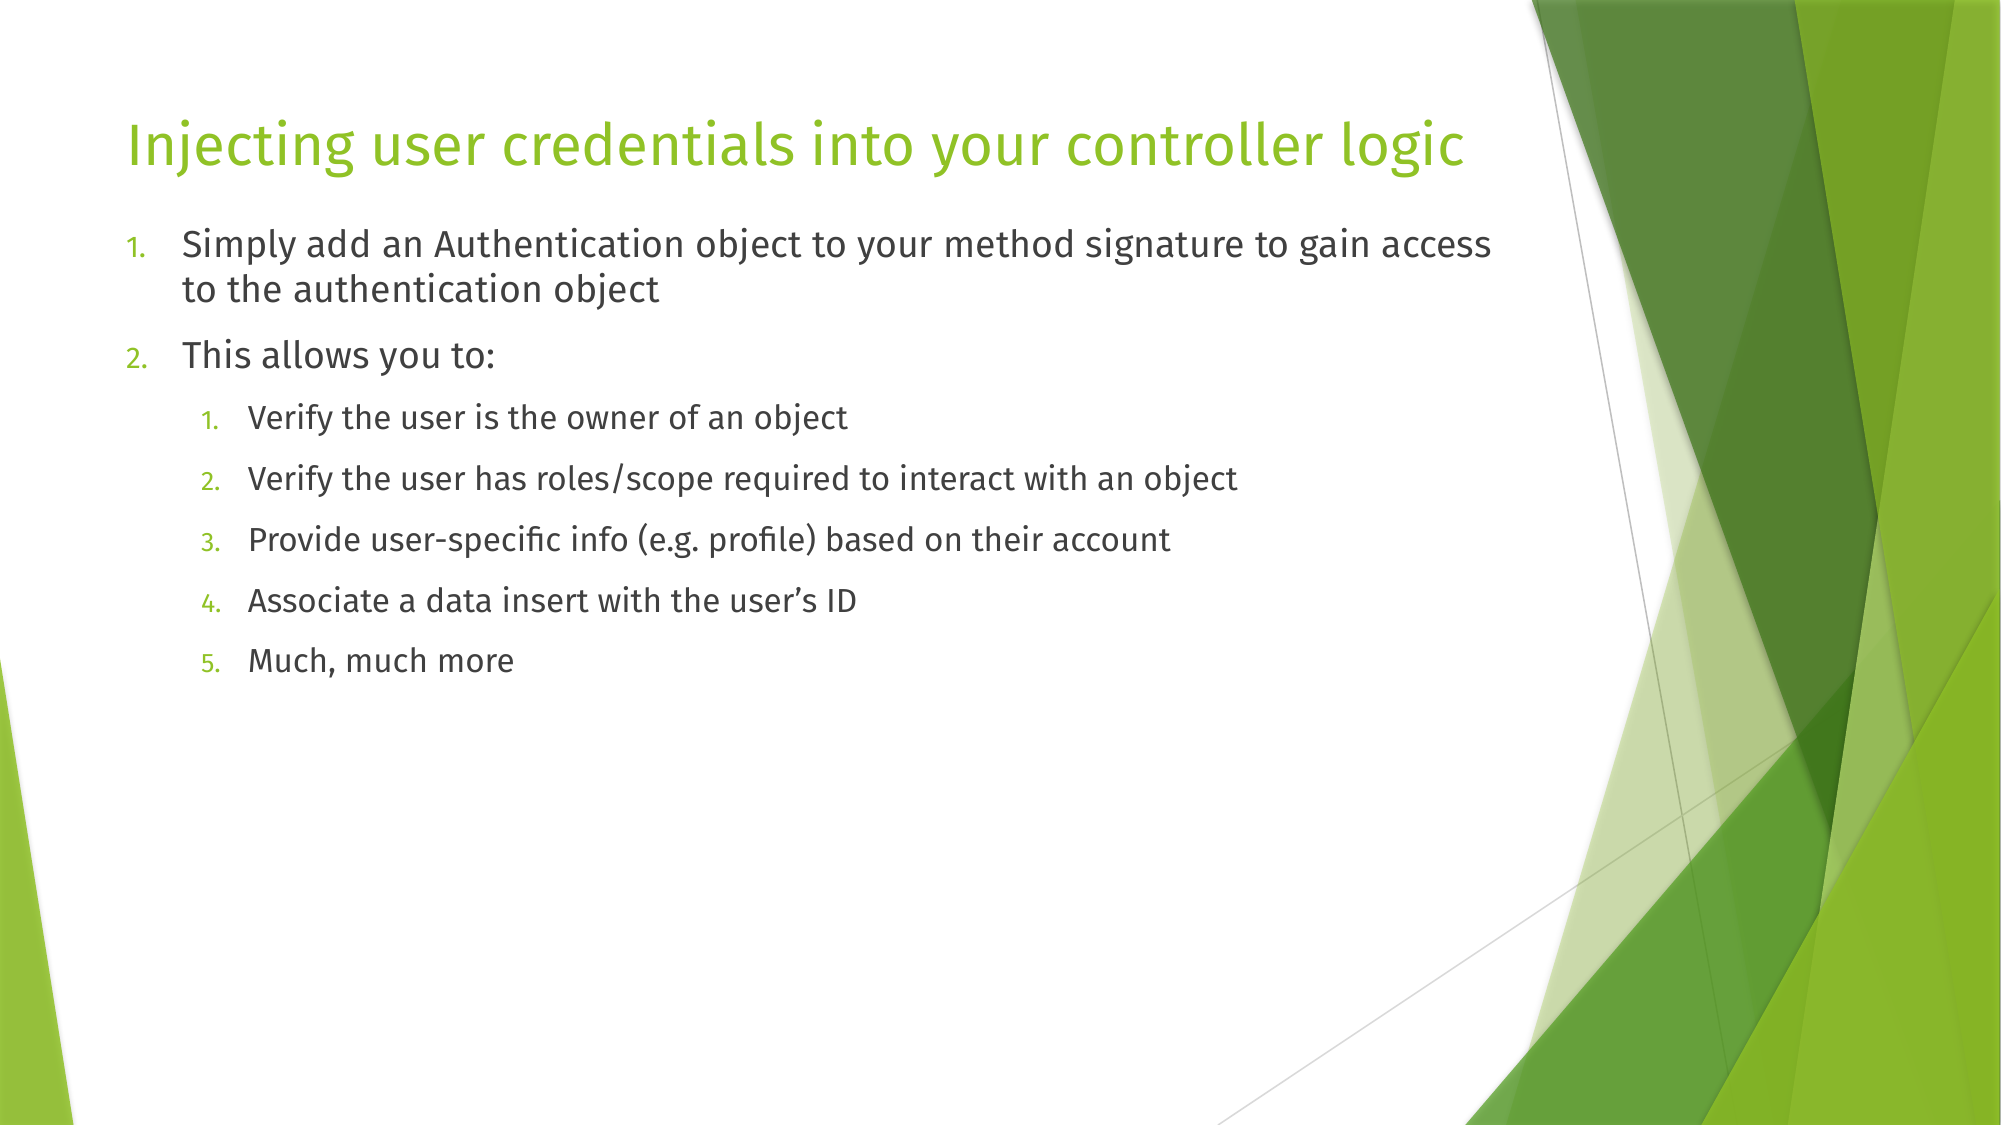

# Injecting user credentials into your controller logic
Simply add an Authentication object to your method signature to gain access to the authentication object
This allows you to:
Verify the user is the owner of an object
Verify the user has roles/scope required to interact with an object
Provide user-specific info (e.g. profile) based on their account
Associate a data insert with the user’s ID
Much, much more